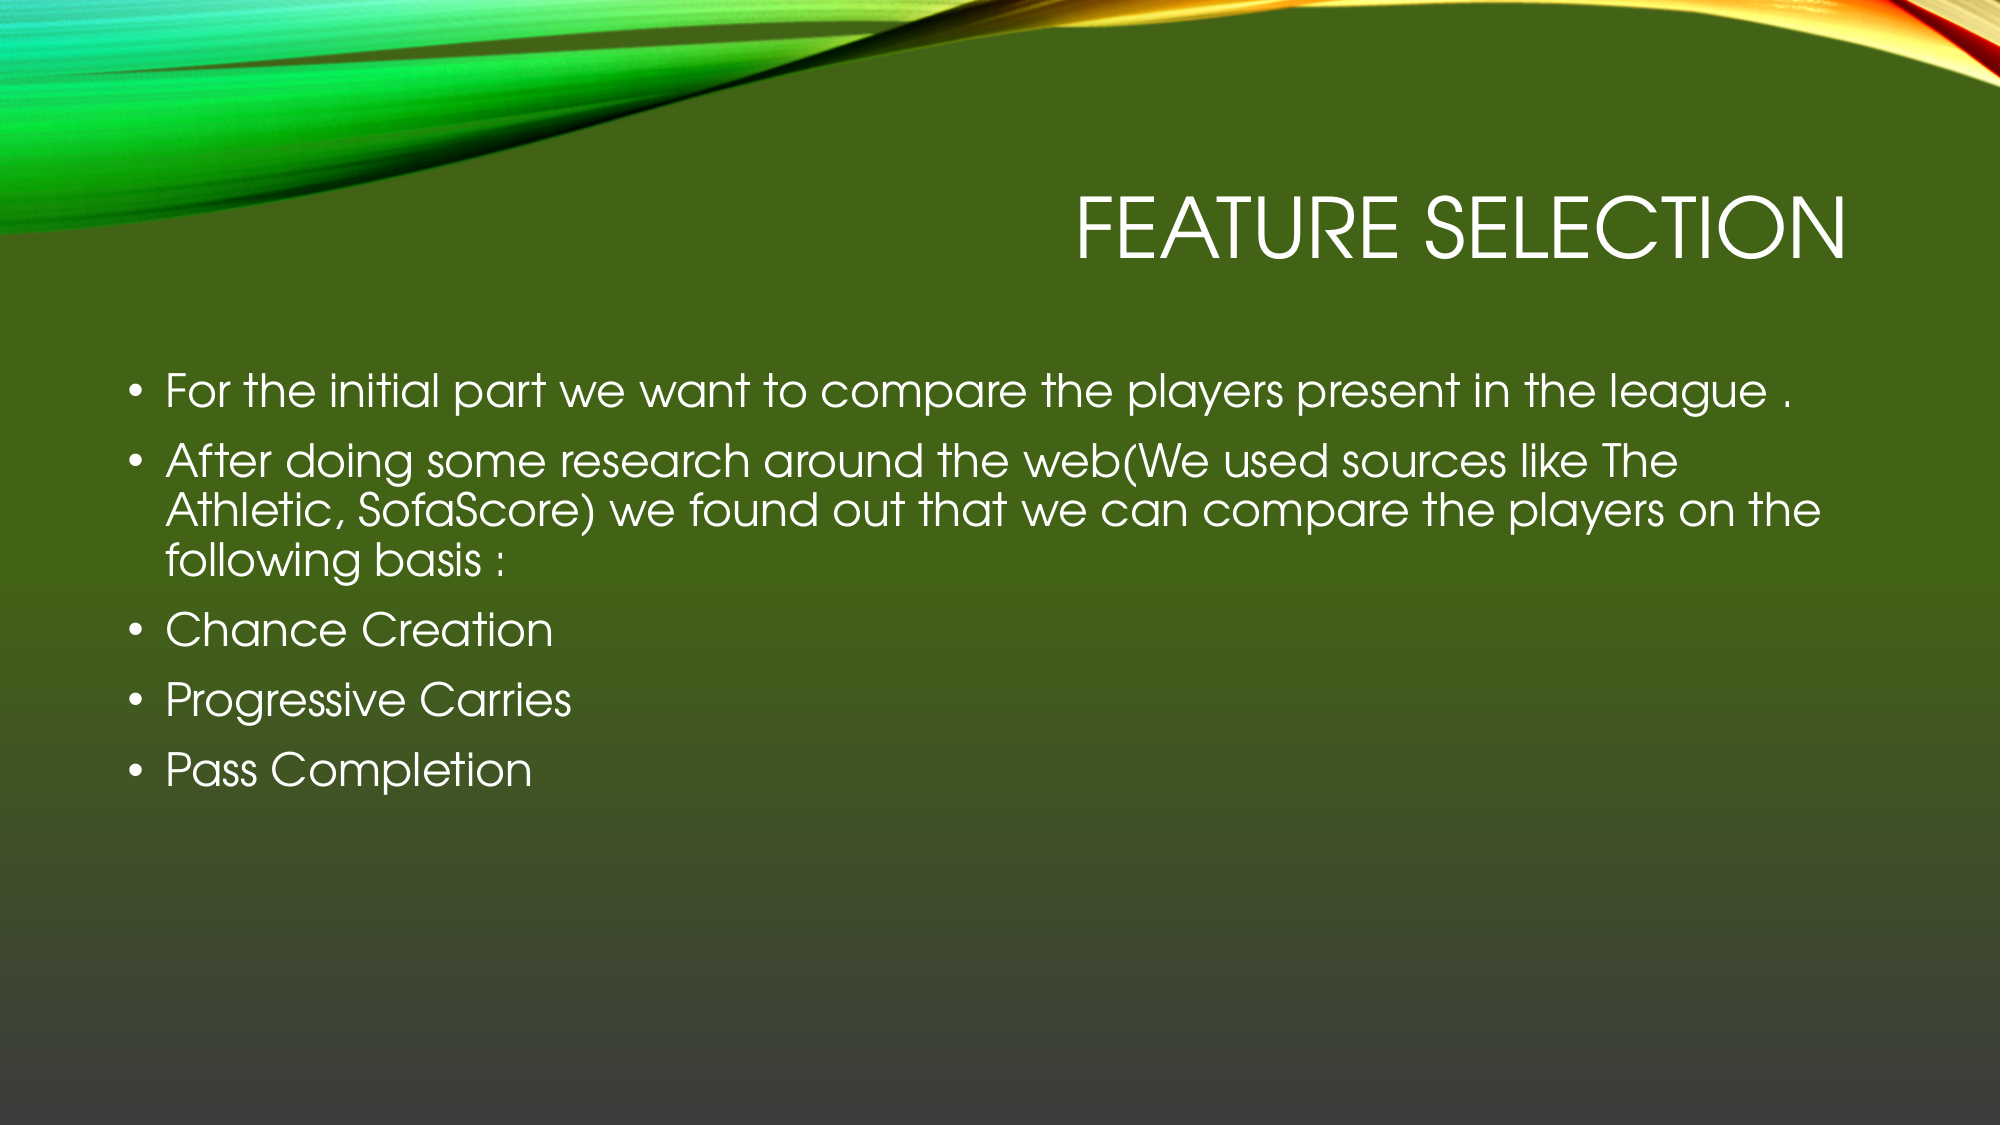

# Feature Selection
For the initial part we want to compare the players present in the league .
After doing some research around the web(We used sources like The Athletic, SofaScore) we found out that we can compare the players on the following basis :
Chance Creation
Progressive Carries
Pass Completion